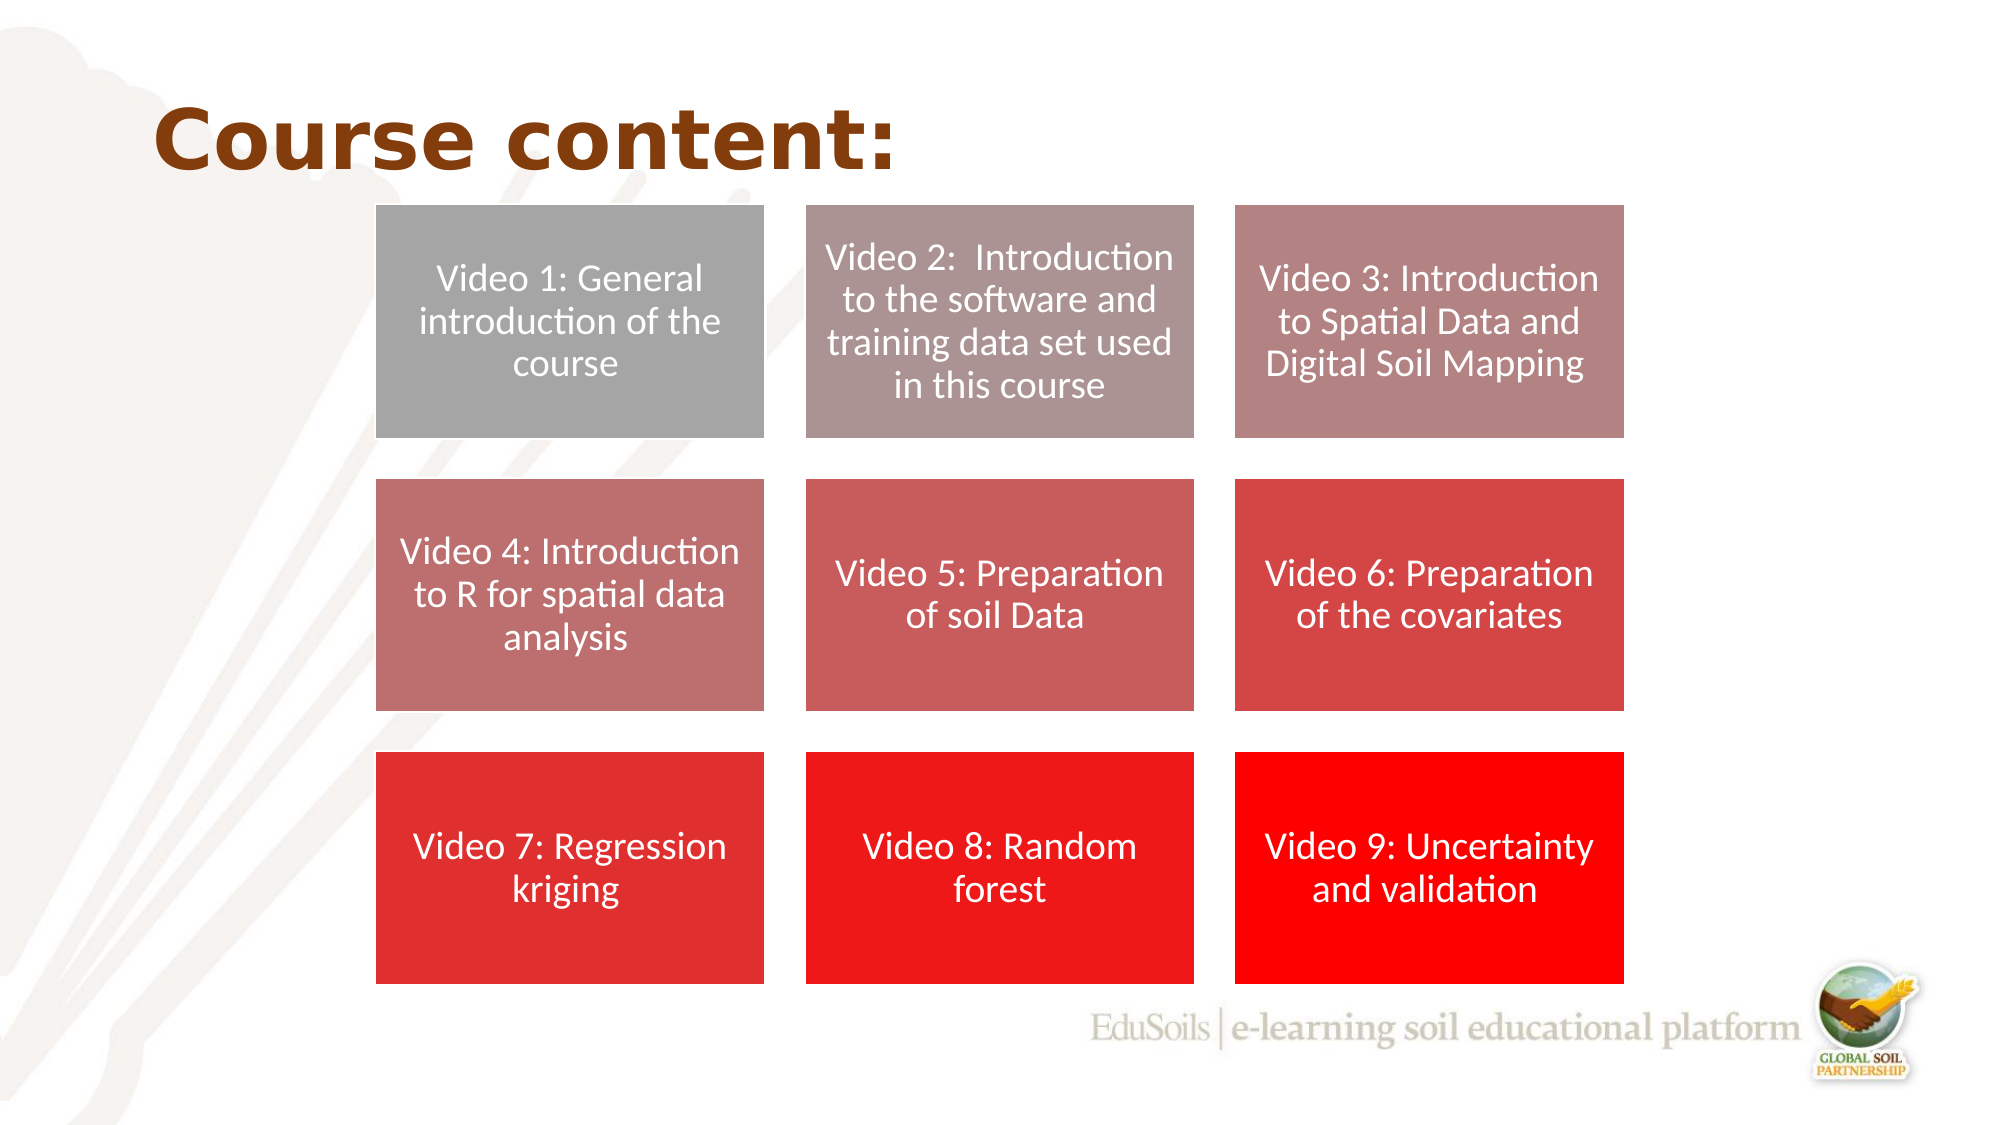

# Course content:

Video 1: General introduction of the course

Video 2:  Introduction to the software and training data set used in this course

Video 3: Introduction
to Spatial Data and Digital Soil Mapping

Video 4: Introduction to R for spatial data analysis

Video 5: Preparation of soil Data

Video 6: Preparation of the covariates

Video 7: Regression kriging

Video 8: Random forest

Video 9: Uncertainty and validation